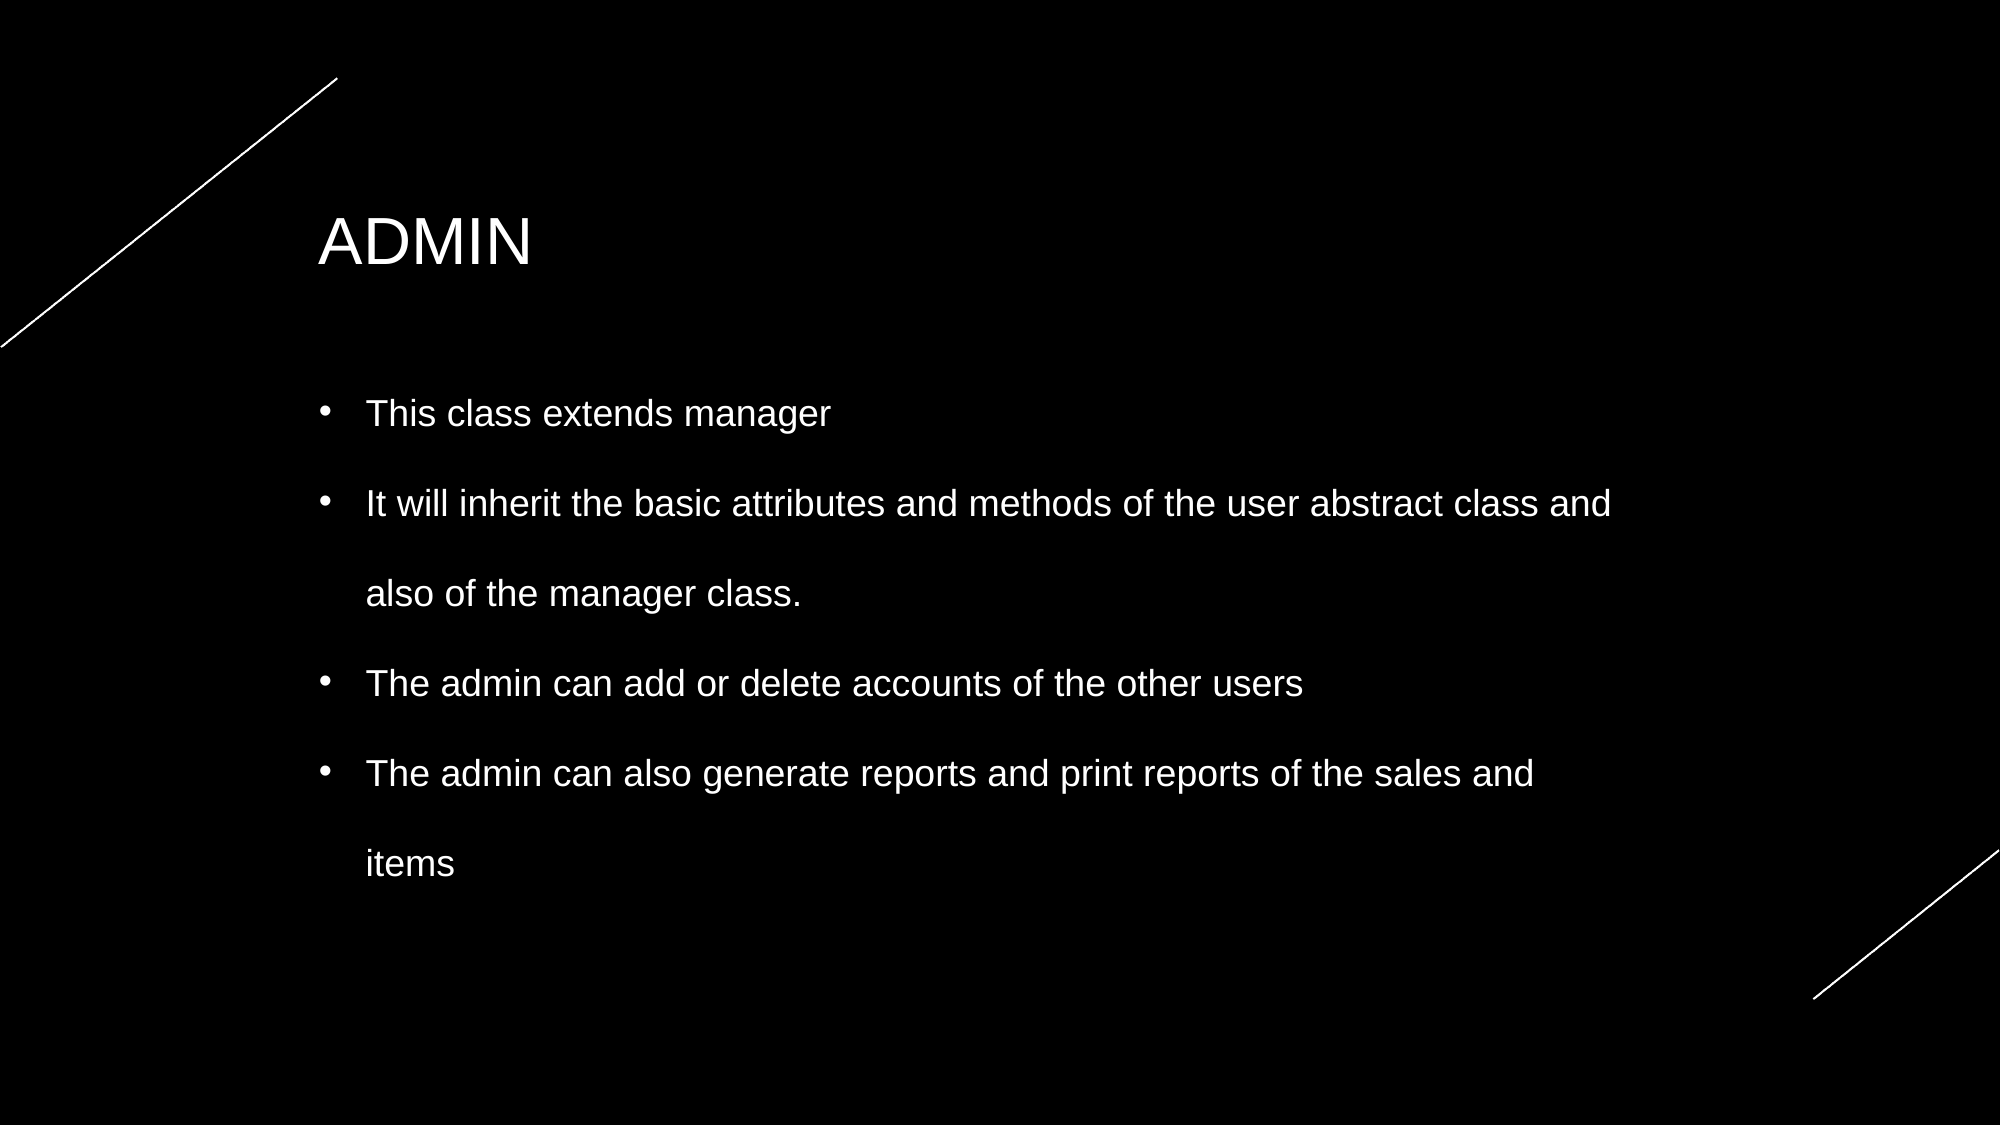

ADMIN
This class extends manager
It will inherit the basic attributes and methods of the user abstract class and also of the manager class.
The admin can add or delete accounts of the other users
The admin can also generate reports and print reports of the sales and items